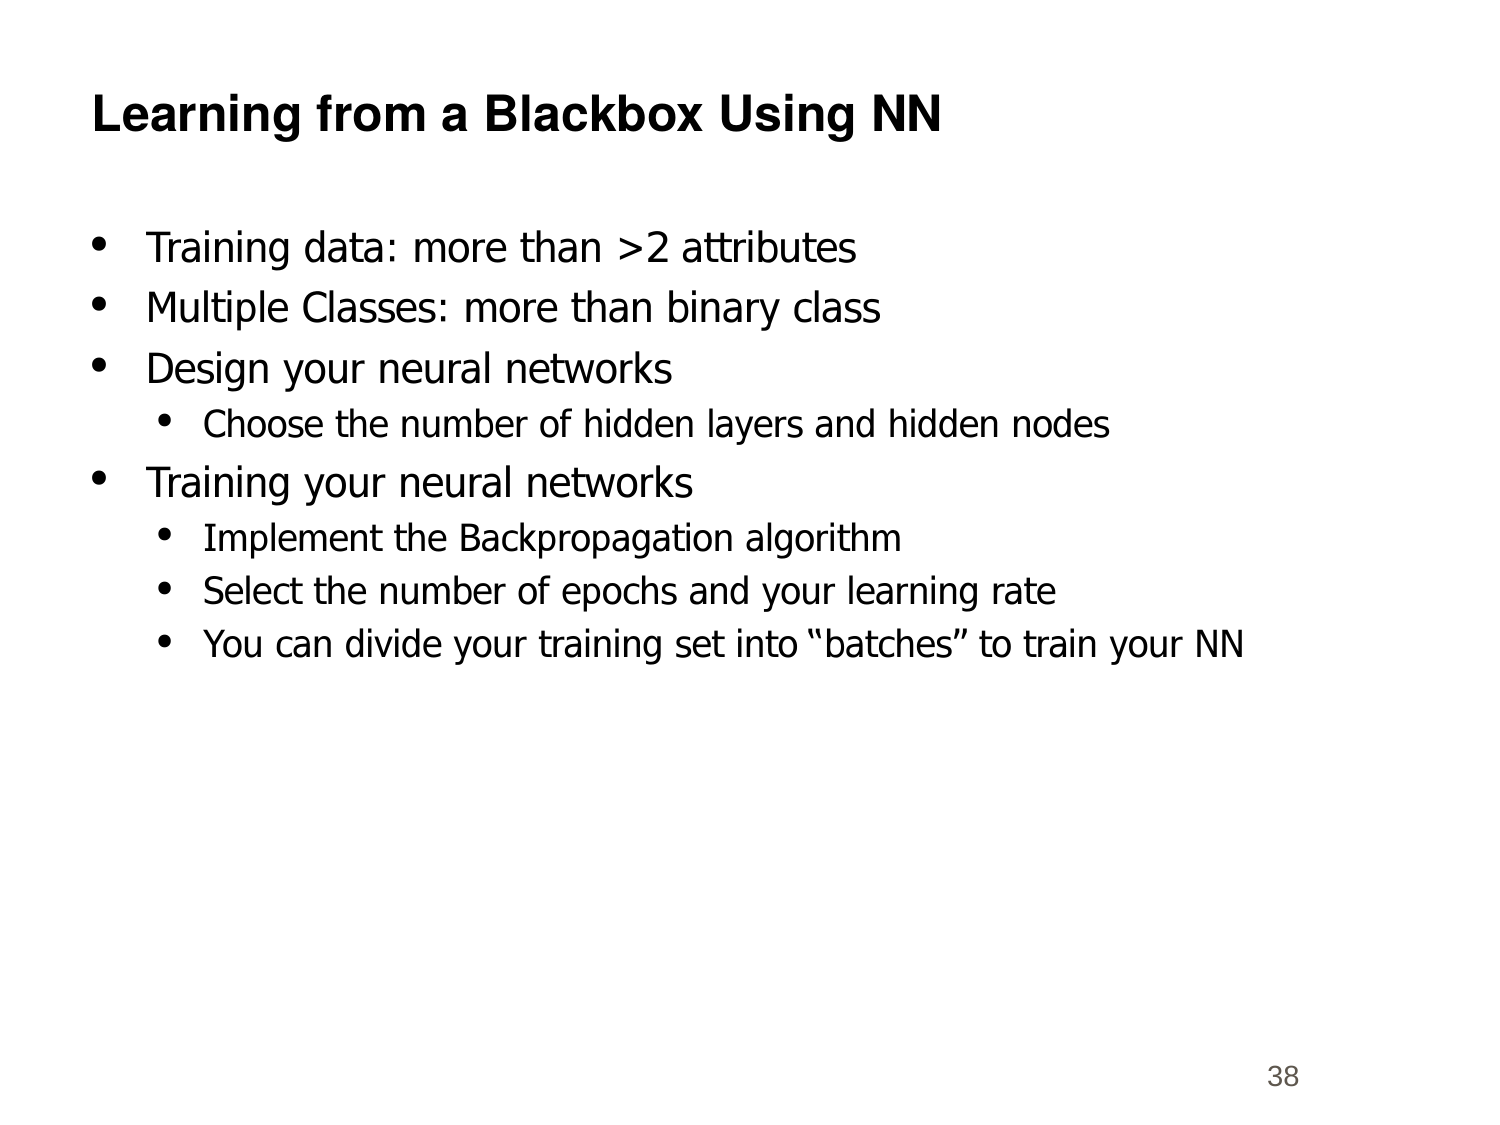

# Learning from a Blackbox Using NN
Training data: more than >2 attributes
Multiple Classes: more than binary class
Design your neural networks
Choose the number of hidden layers and hidden nodes
Training your neural networks
Implement the Backpropagation algorithm
Select the number of epochs and your learning rate
You can divide your training set into “batches” to train your NN
38